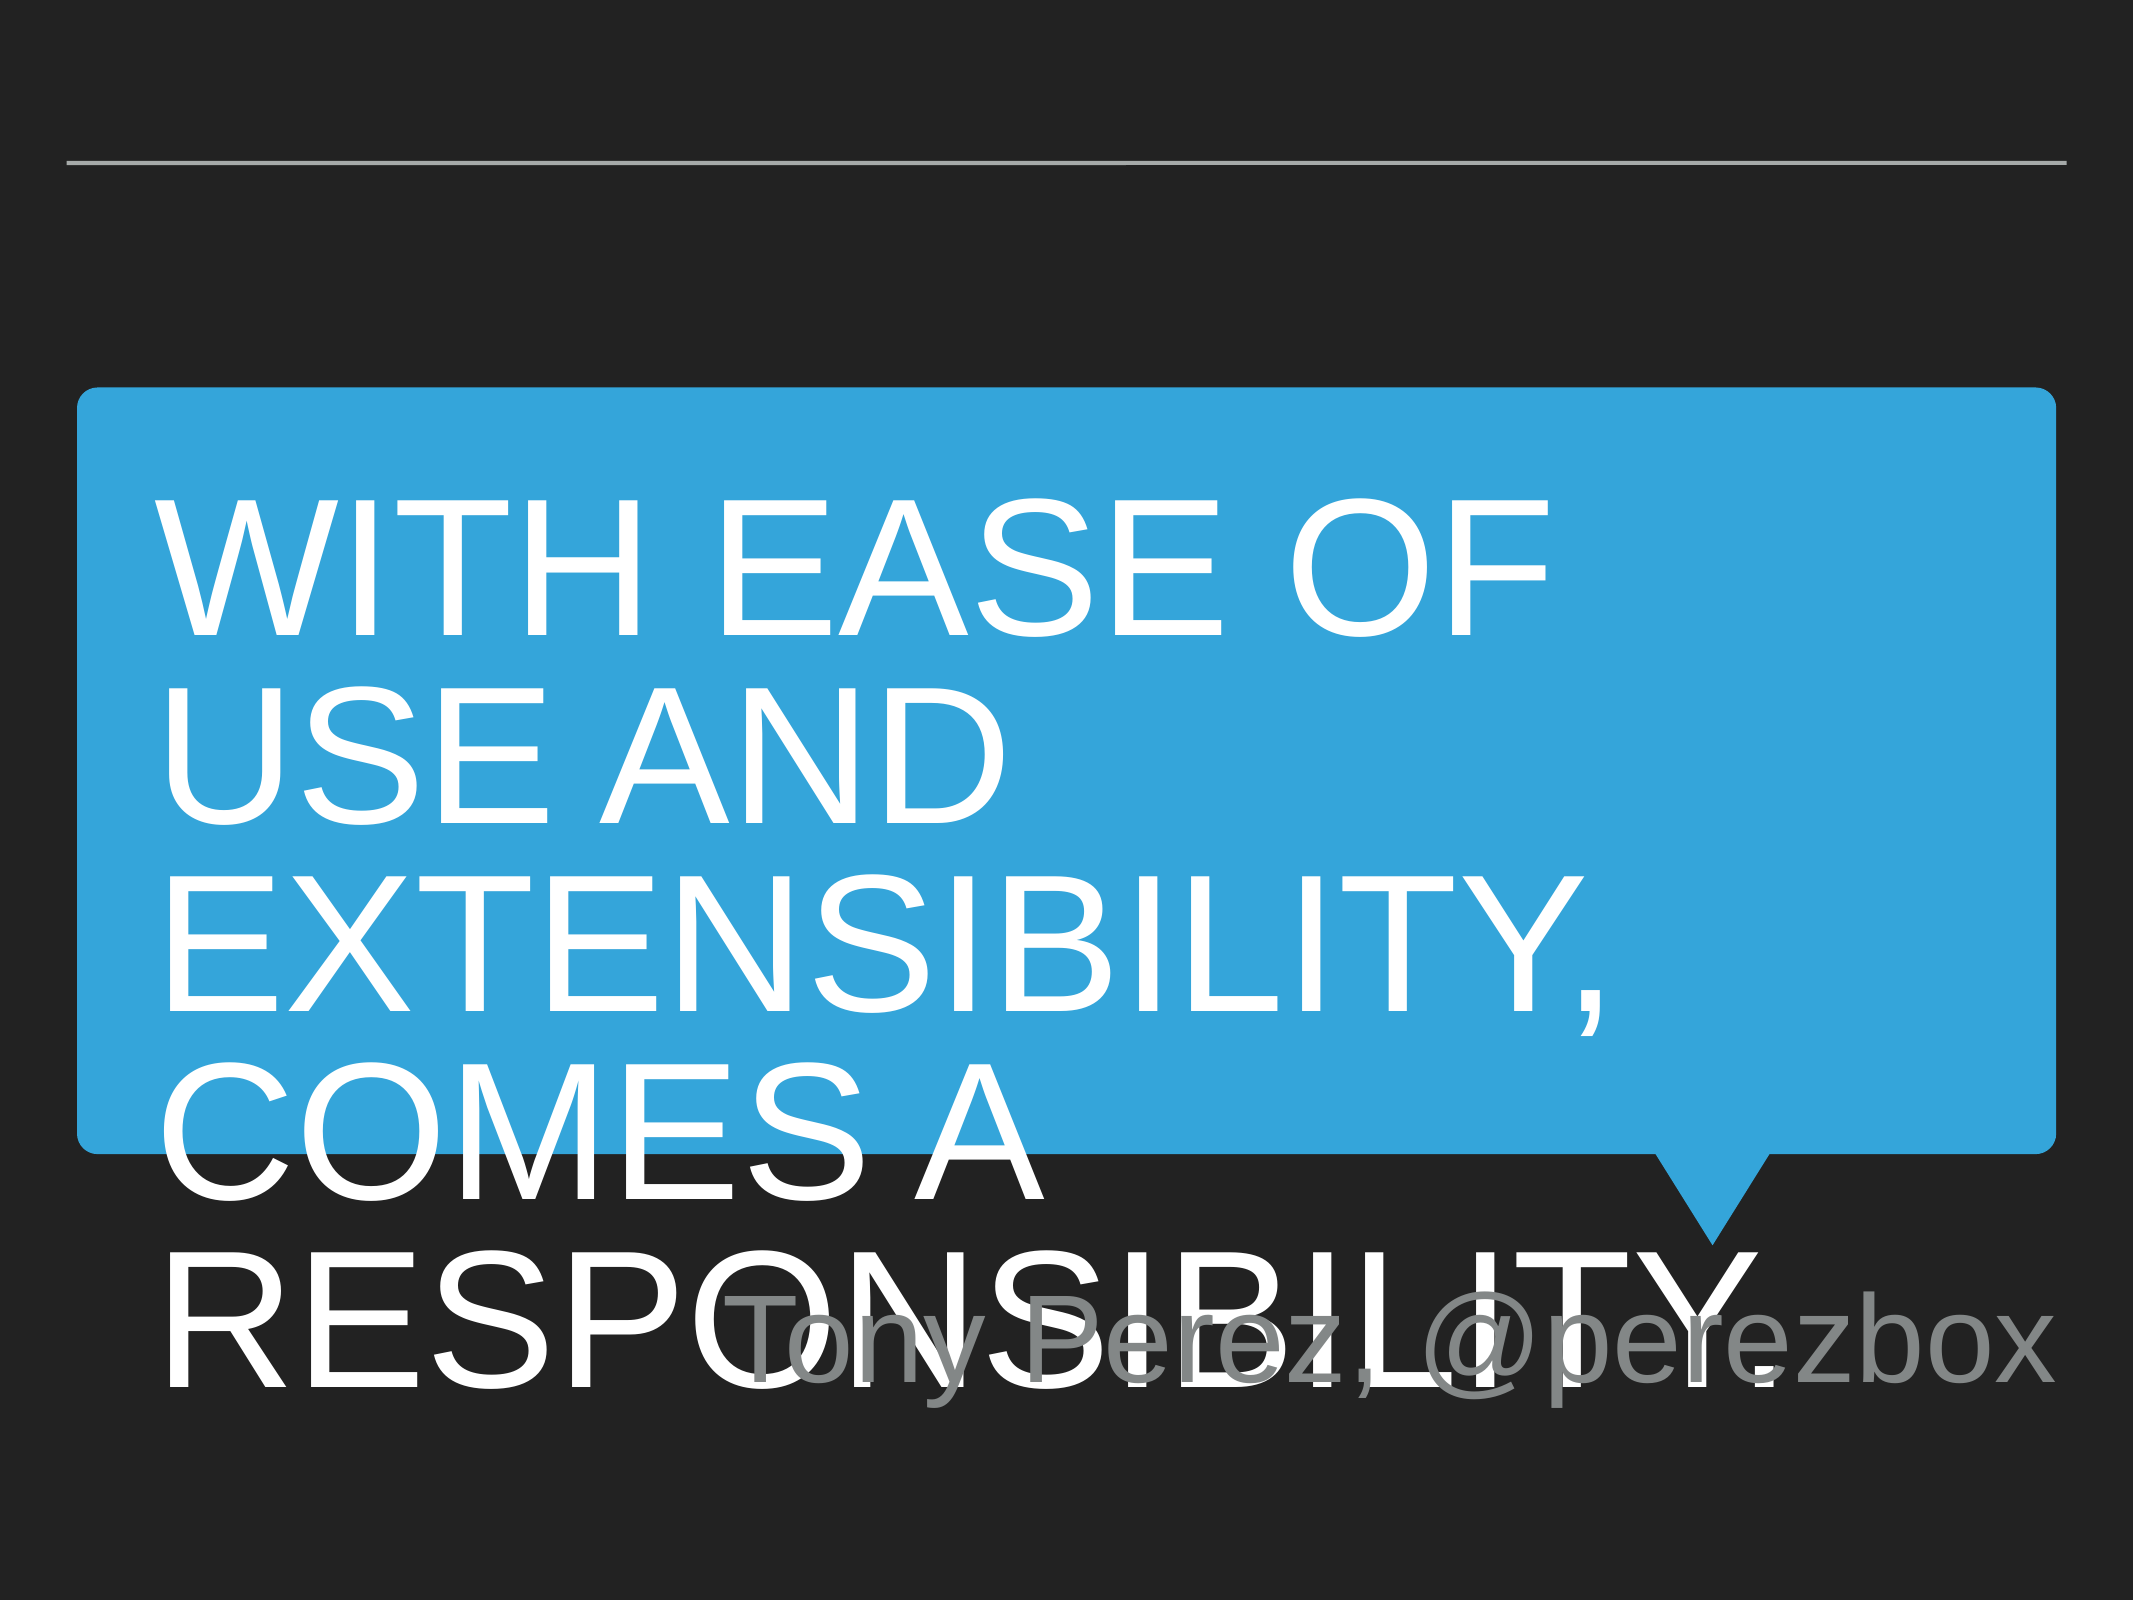

With ease of use and extensibility, comes a responsibility.
Tony Perez, @perezbox